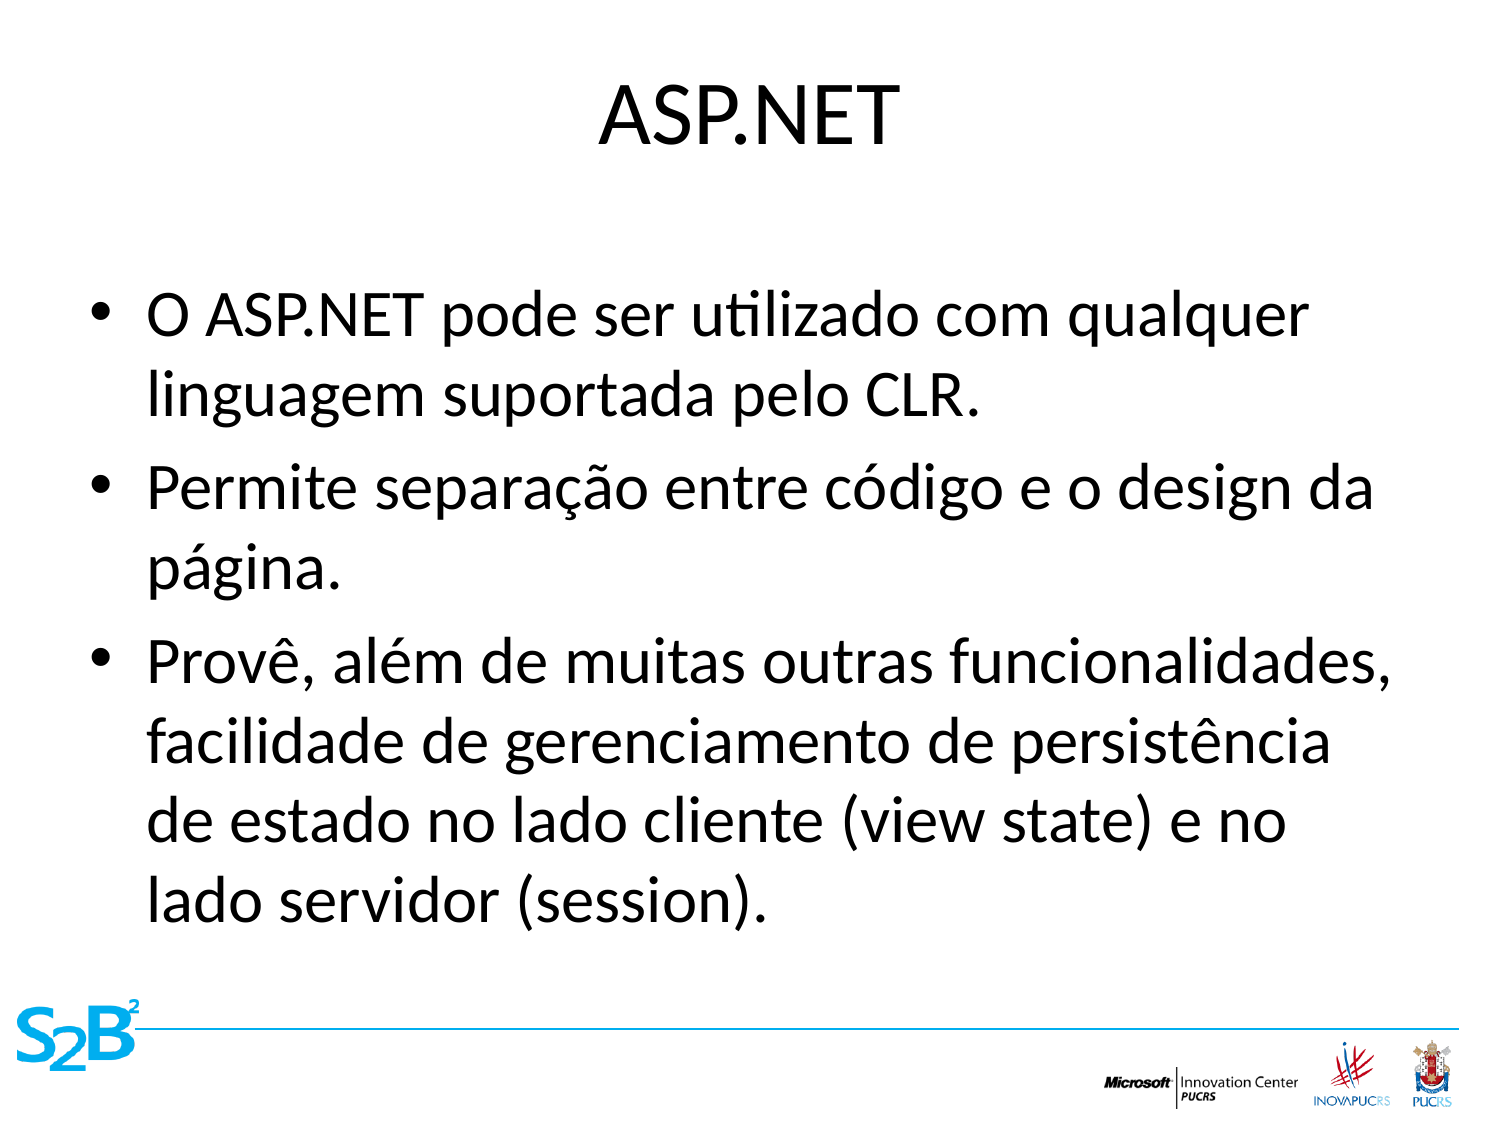

# ASP.NET
O ASP.NET pode ser utilizado com qualquer linguagem suportada pelo CLR.
Permite separação entre código e o design da página.
Provê, além de muitas outras funcionalidades, facilidade de gerenciamento de persistência de estado no lado cliente (view state) e no lado servidor (session).